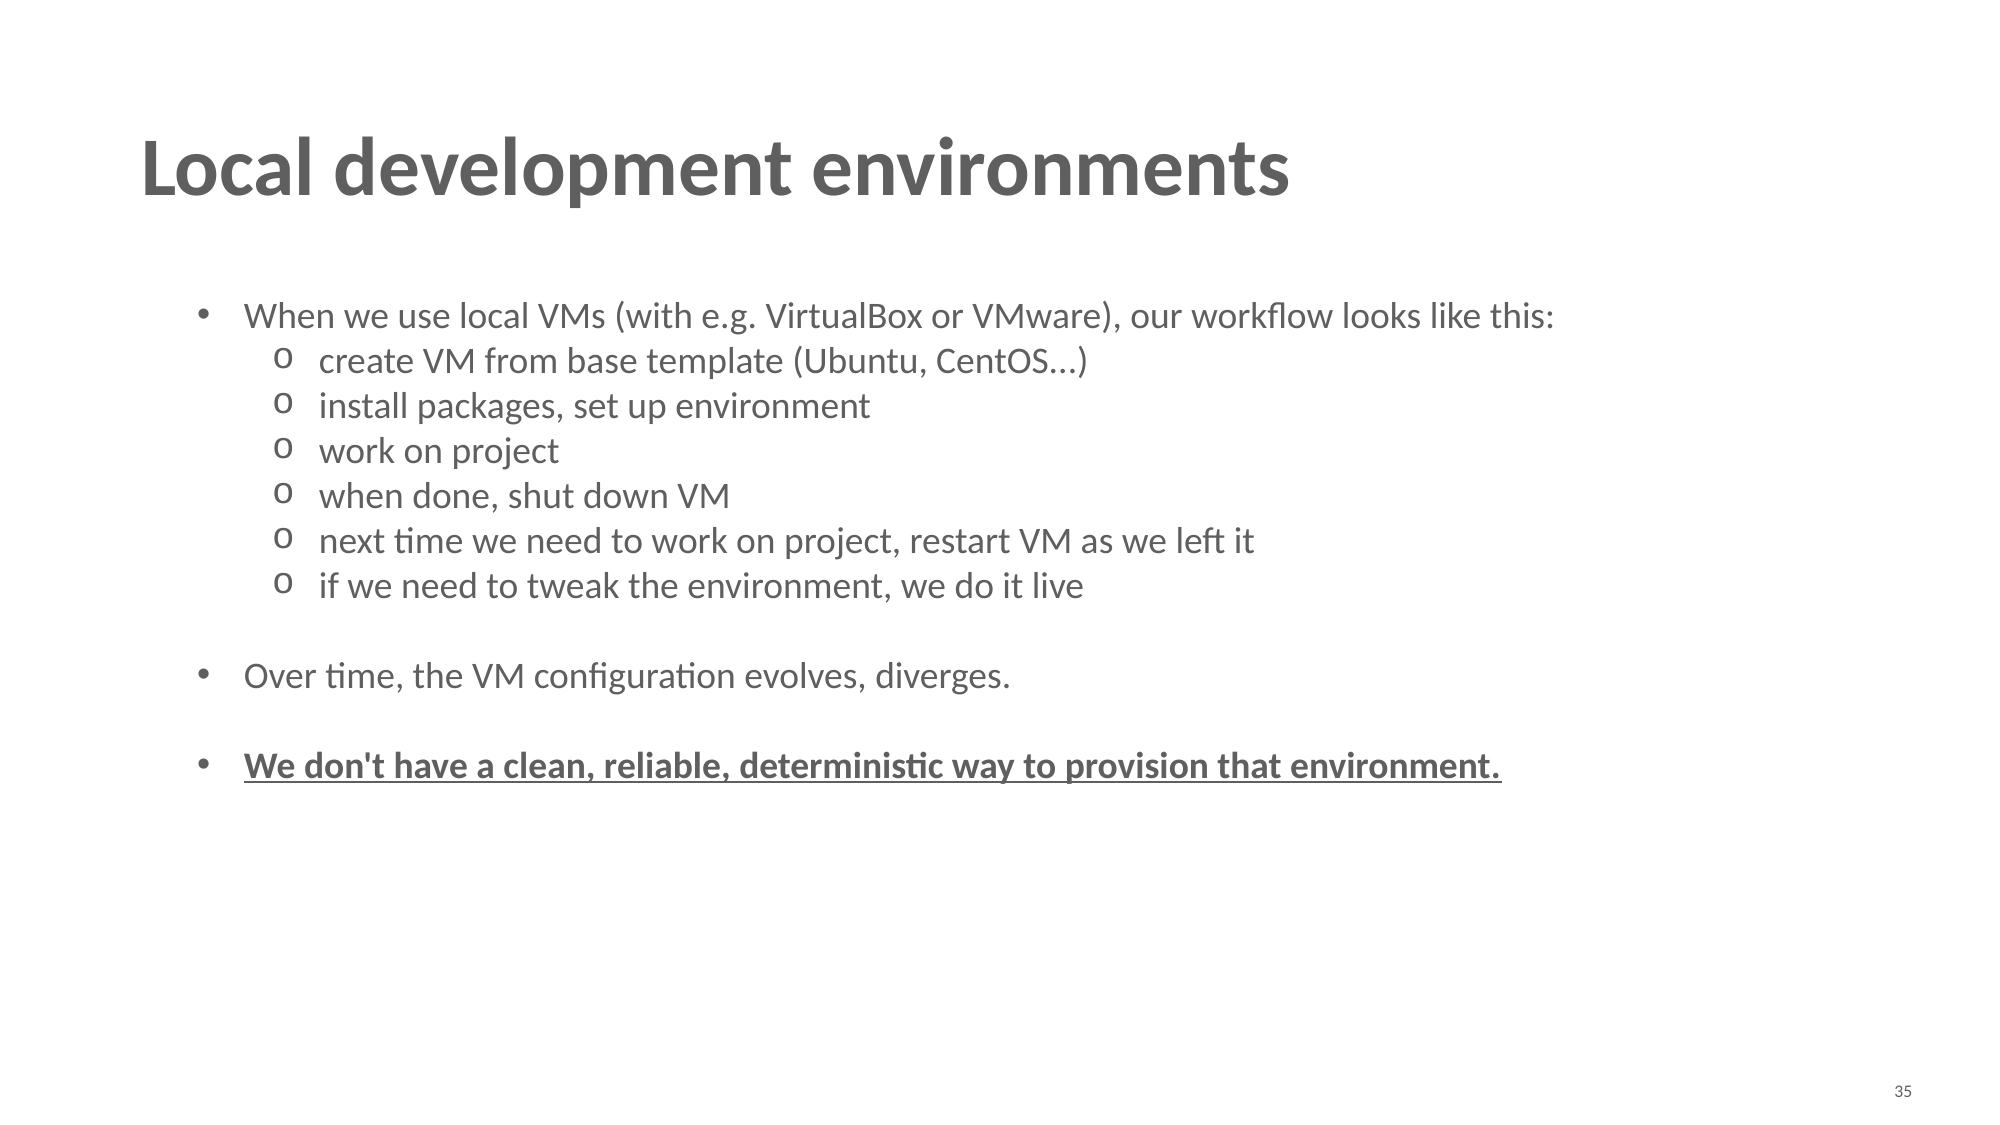

Local development environments
When we use local VMs (with e.g. VirtualBox or VMware), our workflow looks like this:
create VM from base template (Ubuntu, CentOS...)
install packages, set up environment
work on project
when done, shut down VM
next time we need to work on project, restart VM as we left it
if we need to tweak the environment, we do it live

Over time, the VM configuration evolves, diverges.

We don't have a clean, reliable, deterministic way to provision that environment.
35